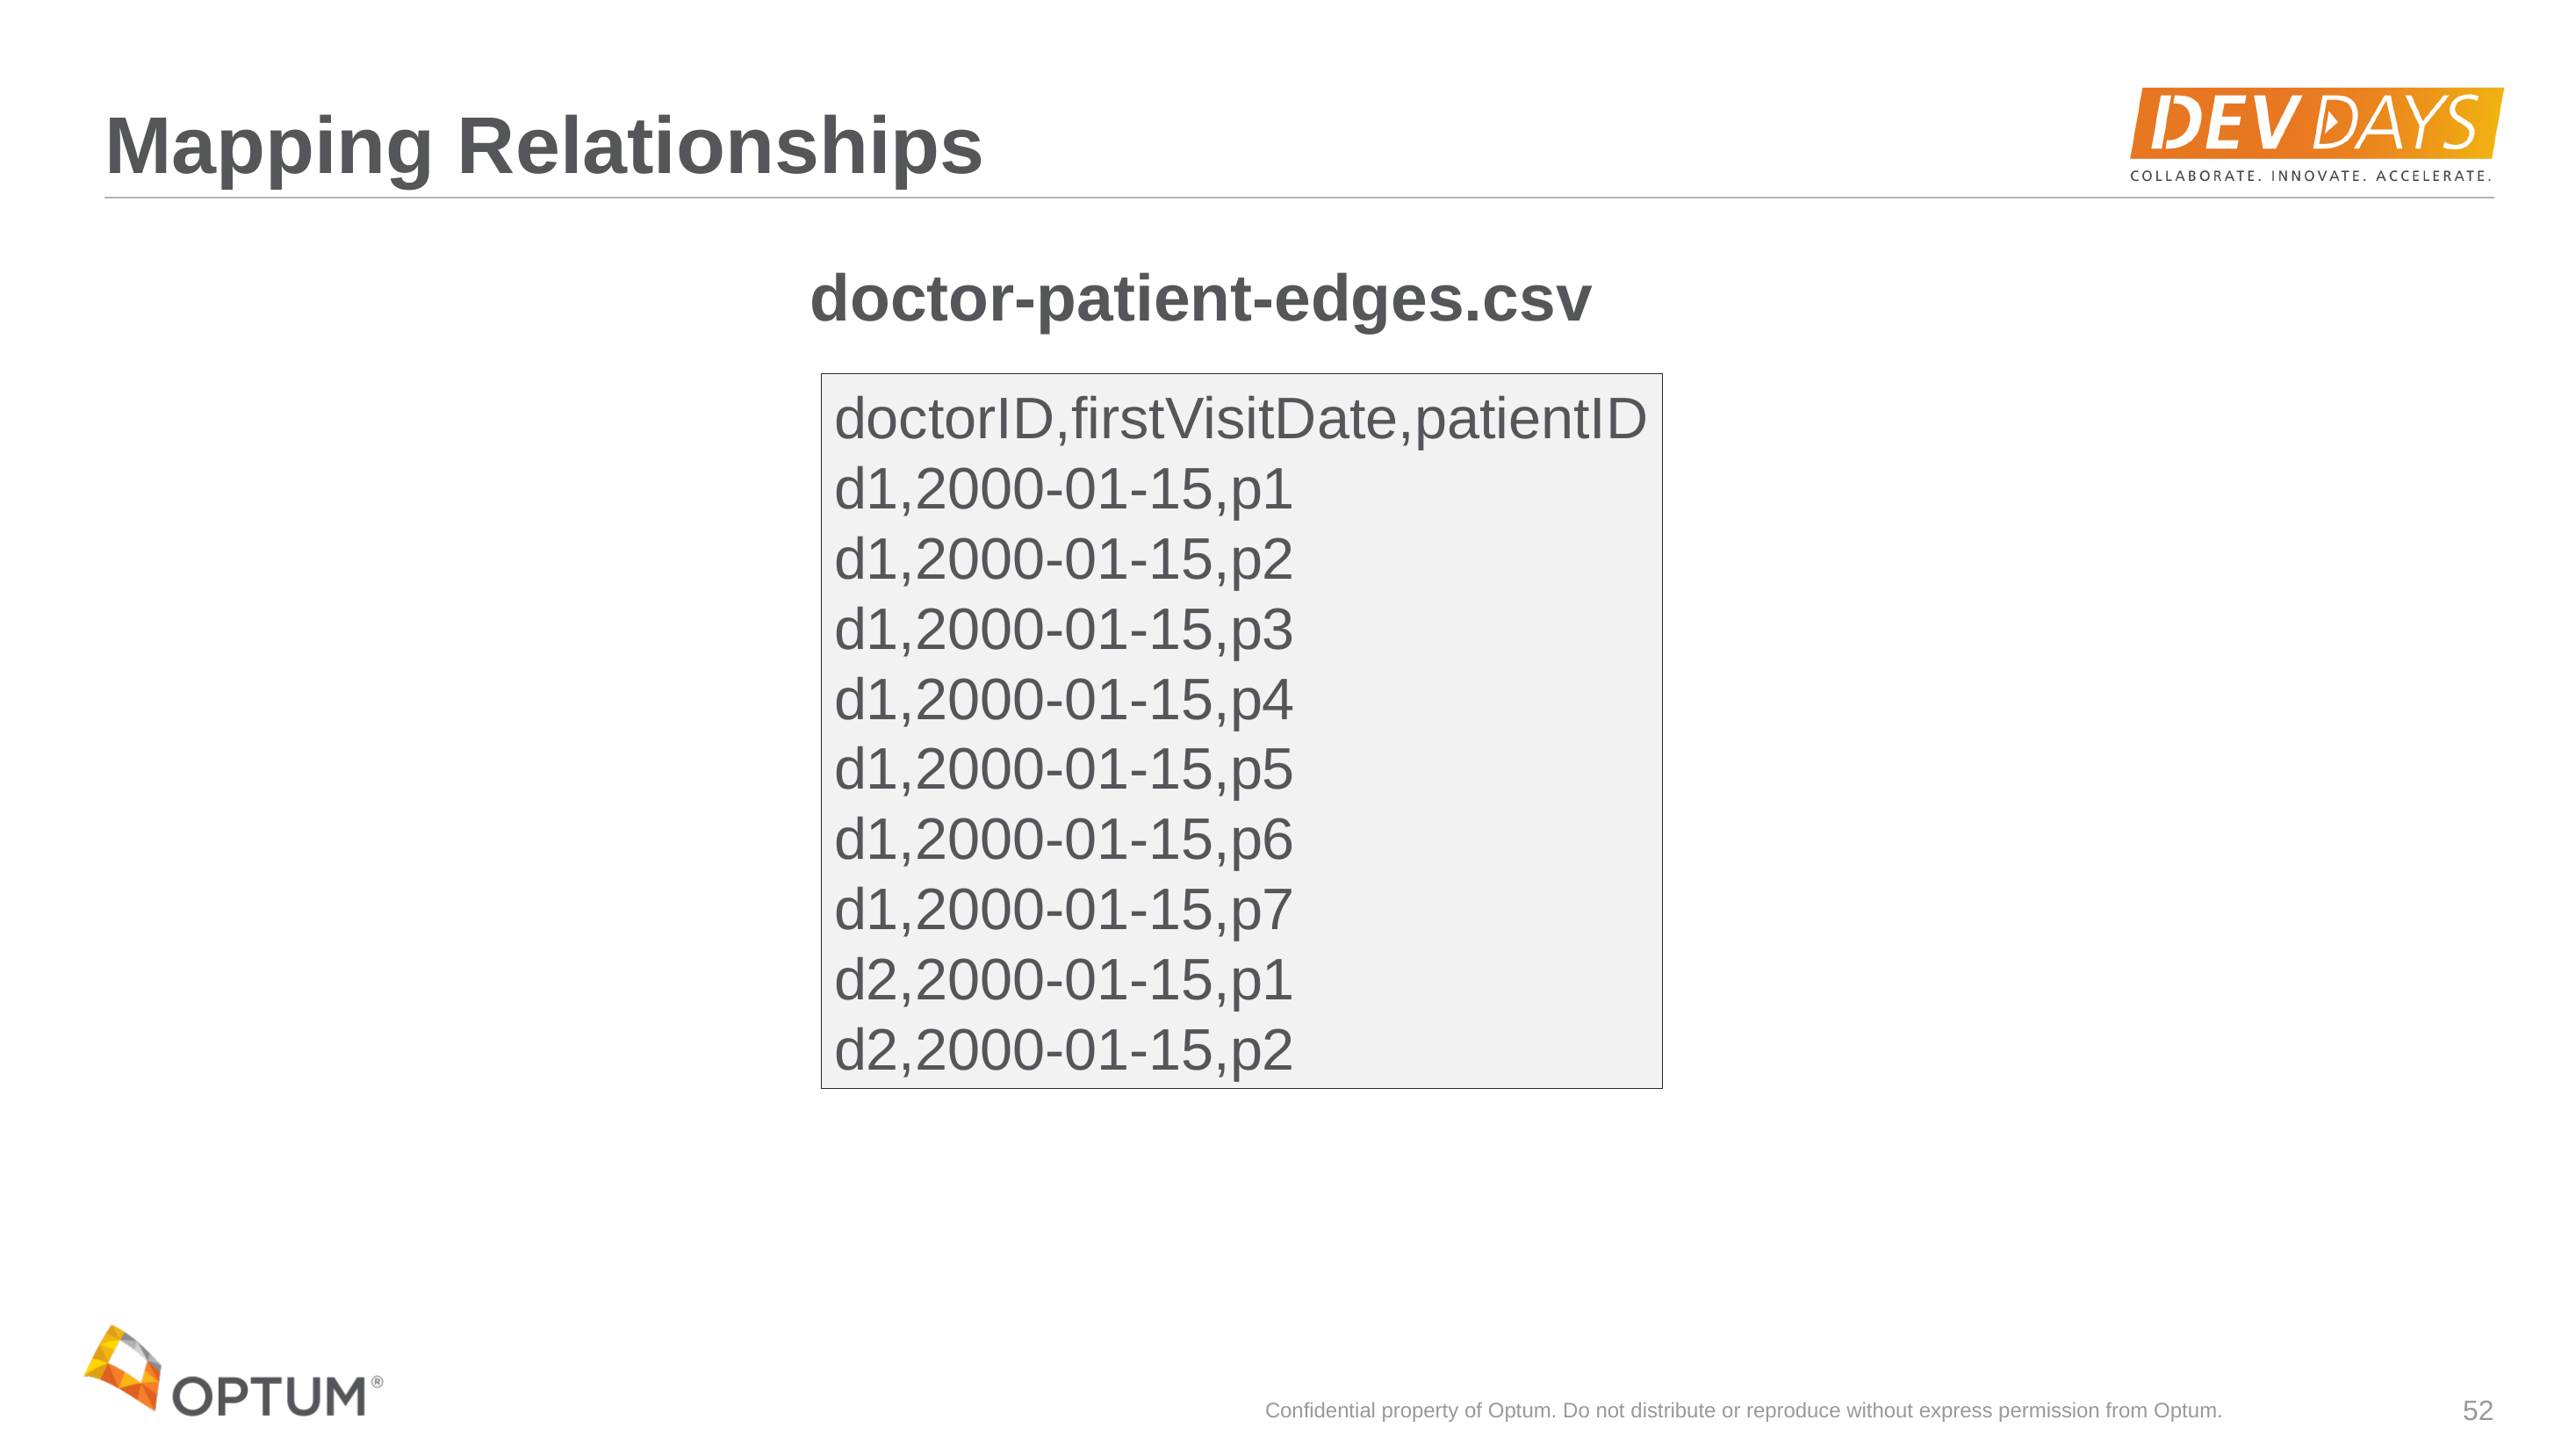

# Mapping Relationships
doctor-patient-edges.csv
doctorID,firstVisitDate,patientID
d1,2000-01-15,p1
d1,2000-01-15,p2
d1,2000-01-15,p3
d1,2000-01-15,p4
d1,2000-01-15,p5
d1,2000-01-15,p6
d1,2000-01-15,p7
d2,2000-01-15,p1
d2,2000-01-15,p2
Confidential property of Optum. Do not distribute or reproduce without express permission from Optum.
52